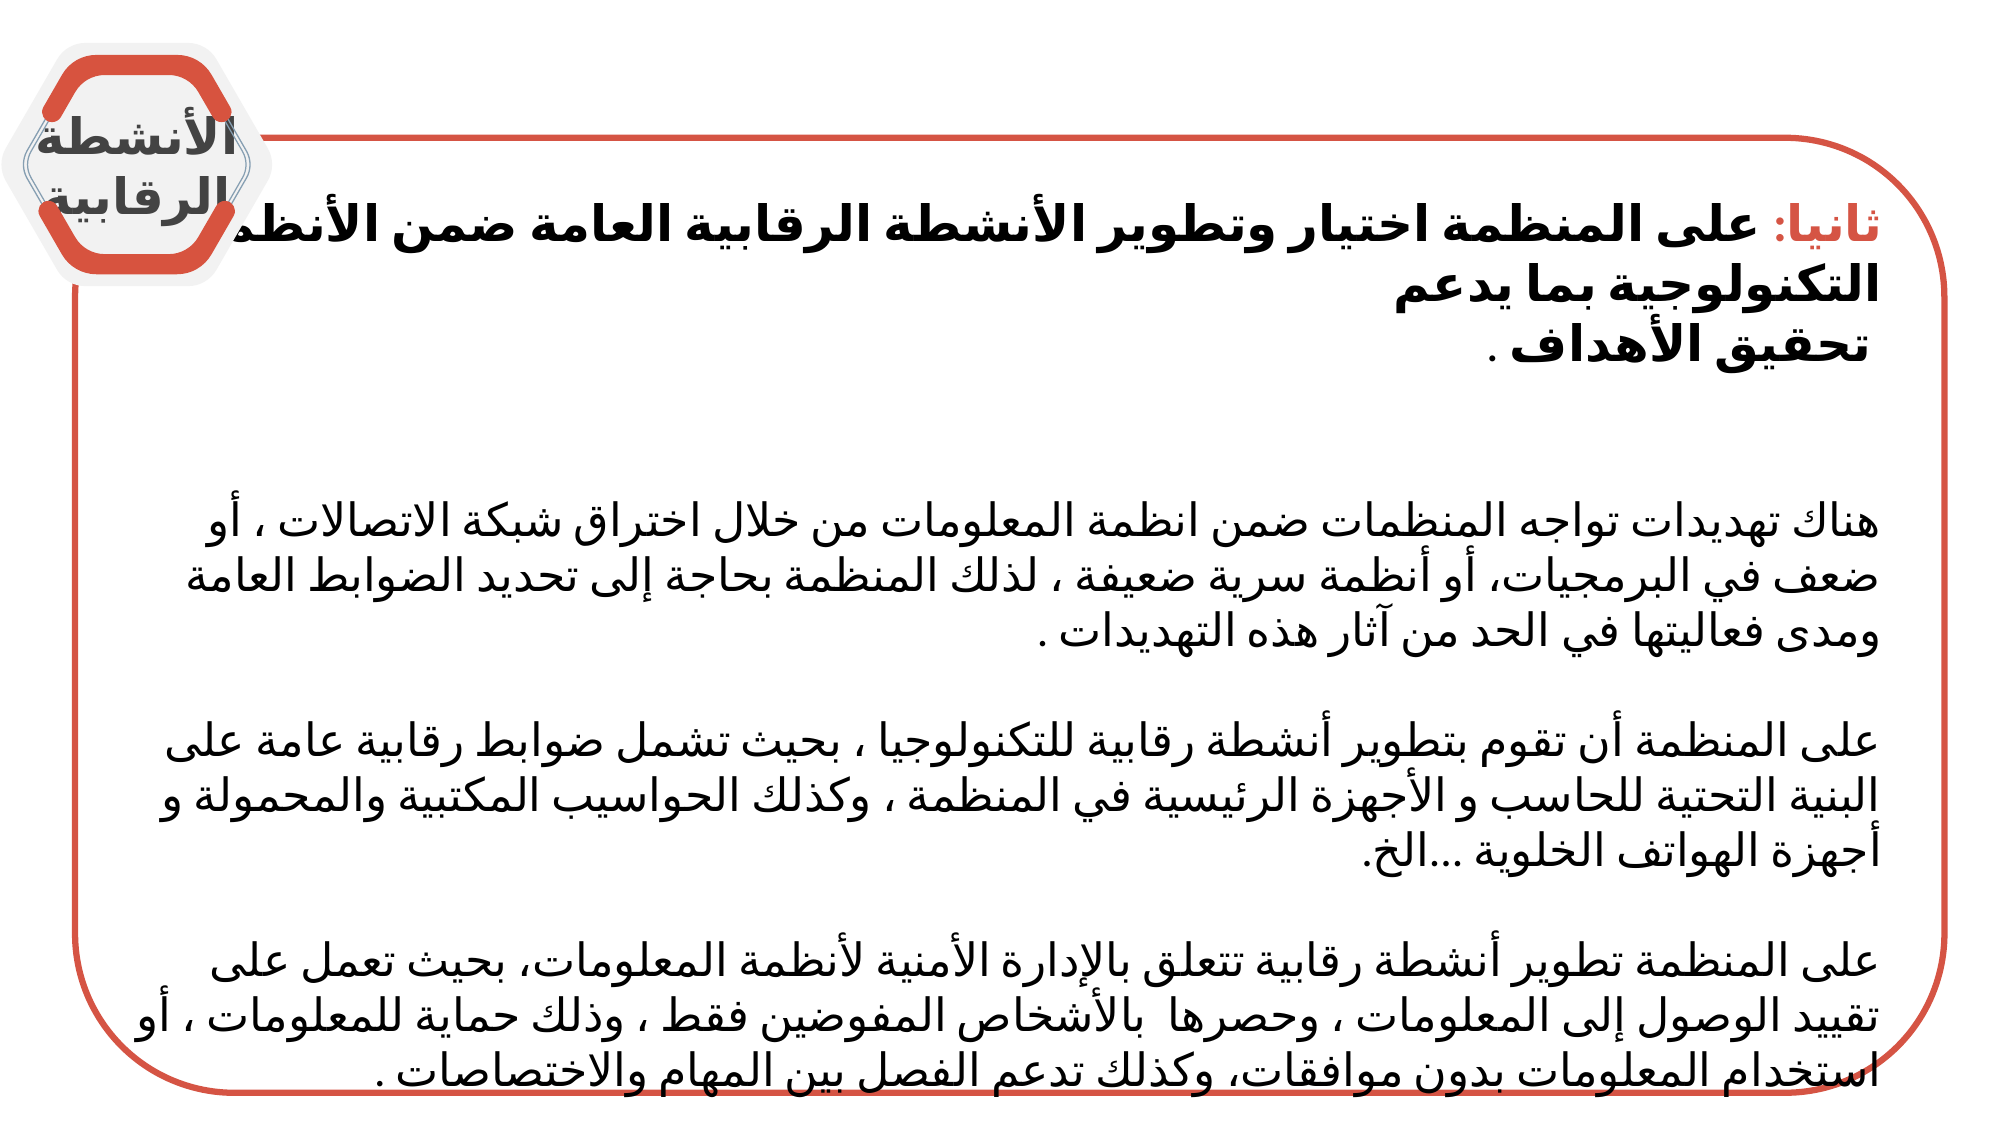

الأنشطة الرقابية

ثانيا: على المنظمة اختيار وتطوير الأنشطة الرقابية العامة ضمن الأنظمة التكنولوجية بما يدعم
 تحقيق الأهداف .

هناك تهديدات تواجه المنظمات ضمن انظمة المعلومات من خلال اختراق شبكة الاتصالات ، أو ضعف في البرمجيات، أو أنظمة سرية ضعيفة ، لذلك المنظمة بحاجة إلى تحديد الضوابط العامة ومدى فعاليتها في الحد من آثار هذه التهديدات .

على المنظمة أن تقوم بتطوير أنشطة رقابية للتكنولوجيا ، بحيث تشمل ضوابط رقابية عامة على البنية التحتية للحاسب و الأجهزة الرئيسية في المنظمة ، وكذلك الحواسيب المكتبية والمحمولة و أجهزة الهواتف الخلوية ...الخ.

على المنظمة تطوير أنشطة رقابية تتعلق بالإدارة الأمنية لأنظمة المعلومات، بحيث تعمل على تقييد الوصول إلى المعلومات ، وحصرها  بالأشخاص المفوضين فقط ، وذلك حماية للمعلومات ، أو استخدام المعلومات بدون موافقات، وكذلك تدعم الفصل بين المهام والاختصاصات .